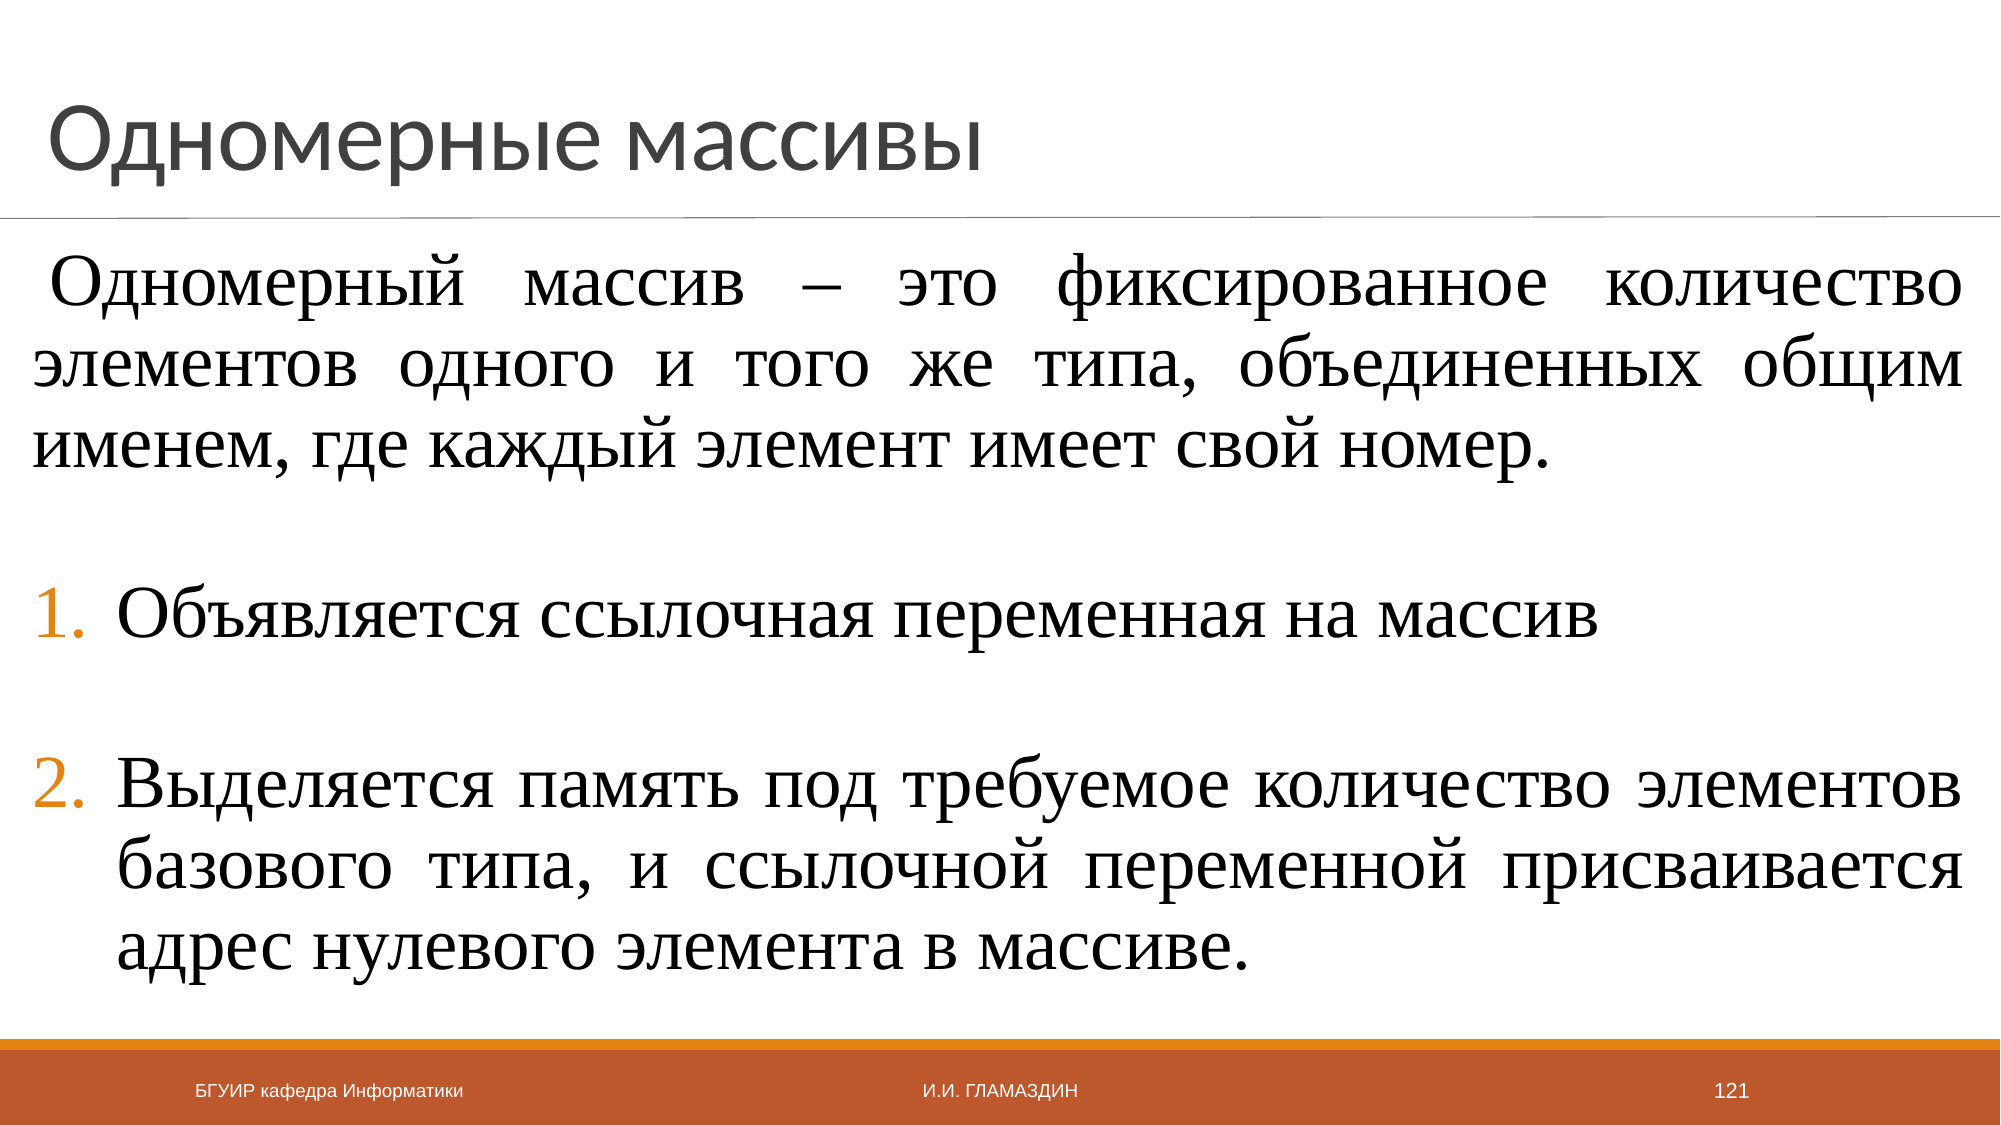

# Одномерные массивы
Одномерный массив – это фиксированное количество элементов одного и того же типа, объединенных общим именем, где каждый элемент имеет свой номер.

Объявляется ссылочная переменная на массив

Выделяется память под требуемое количество элементов базового типа, и ссылочной переменной присваивается адрес нулевого элемента в массиве.
БГУИР кафедра Информатики
И.И. Гламаздин
121